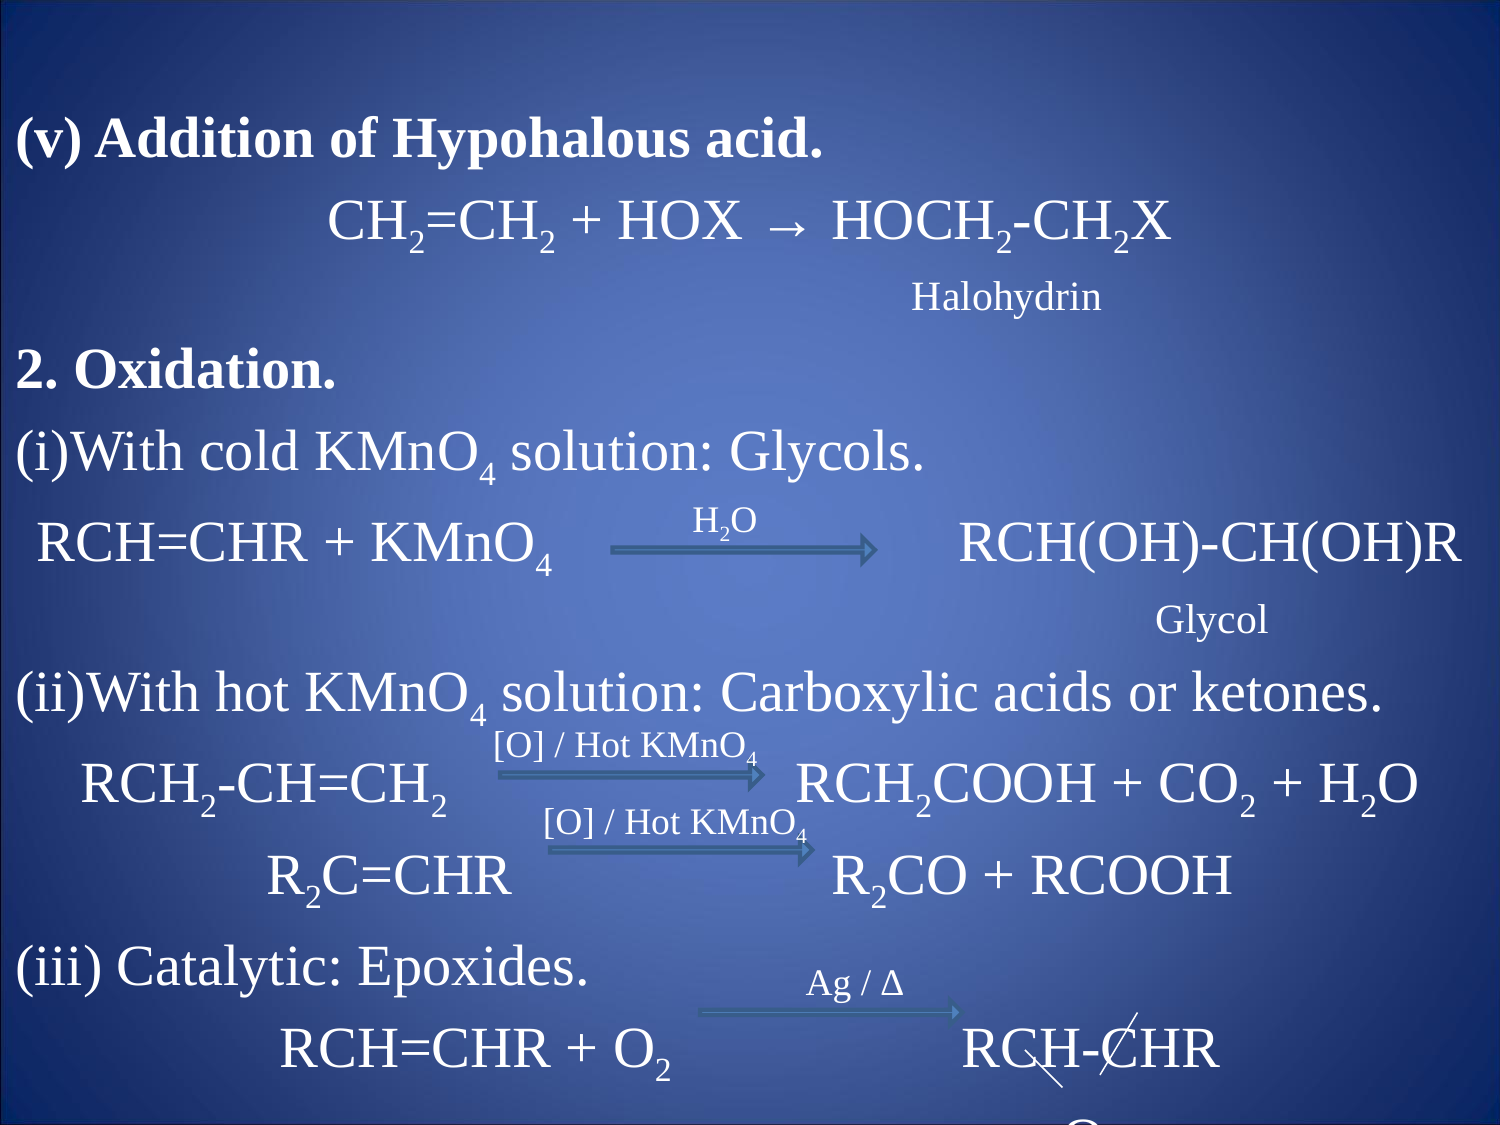

(v) Addition of Hypohalous acid.
CH2=CH2 + HOX → HOCH2-CH2X
                                                 Halohydrin
2. Oxidation.
With cold KMnO4 solution: Glycols.
RCH=CHR + KMnO4                            RCH(OH)-CH(OH)R
                                                                                        Glycol
With hot KMnO4 solution: Carboxylic acids or ketones.
RCH2-CH=CH2                        RCH2COOH + CO2 + H2O
R2C=CHR                      R2CO + RCOOH
(iii) Catalytic: Epoxides.
RCH=CHR + O2                    RCH-CHR
                                              O

H2O

[O] / Hot KMnO4

[O] / Hot KMnO4

 Ag / ∆